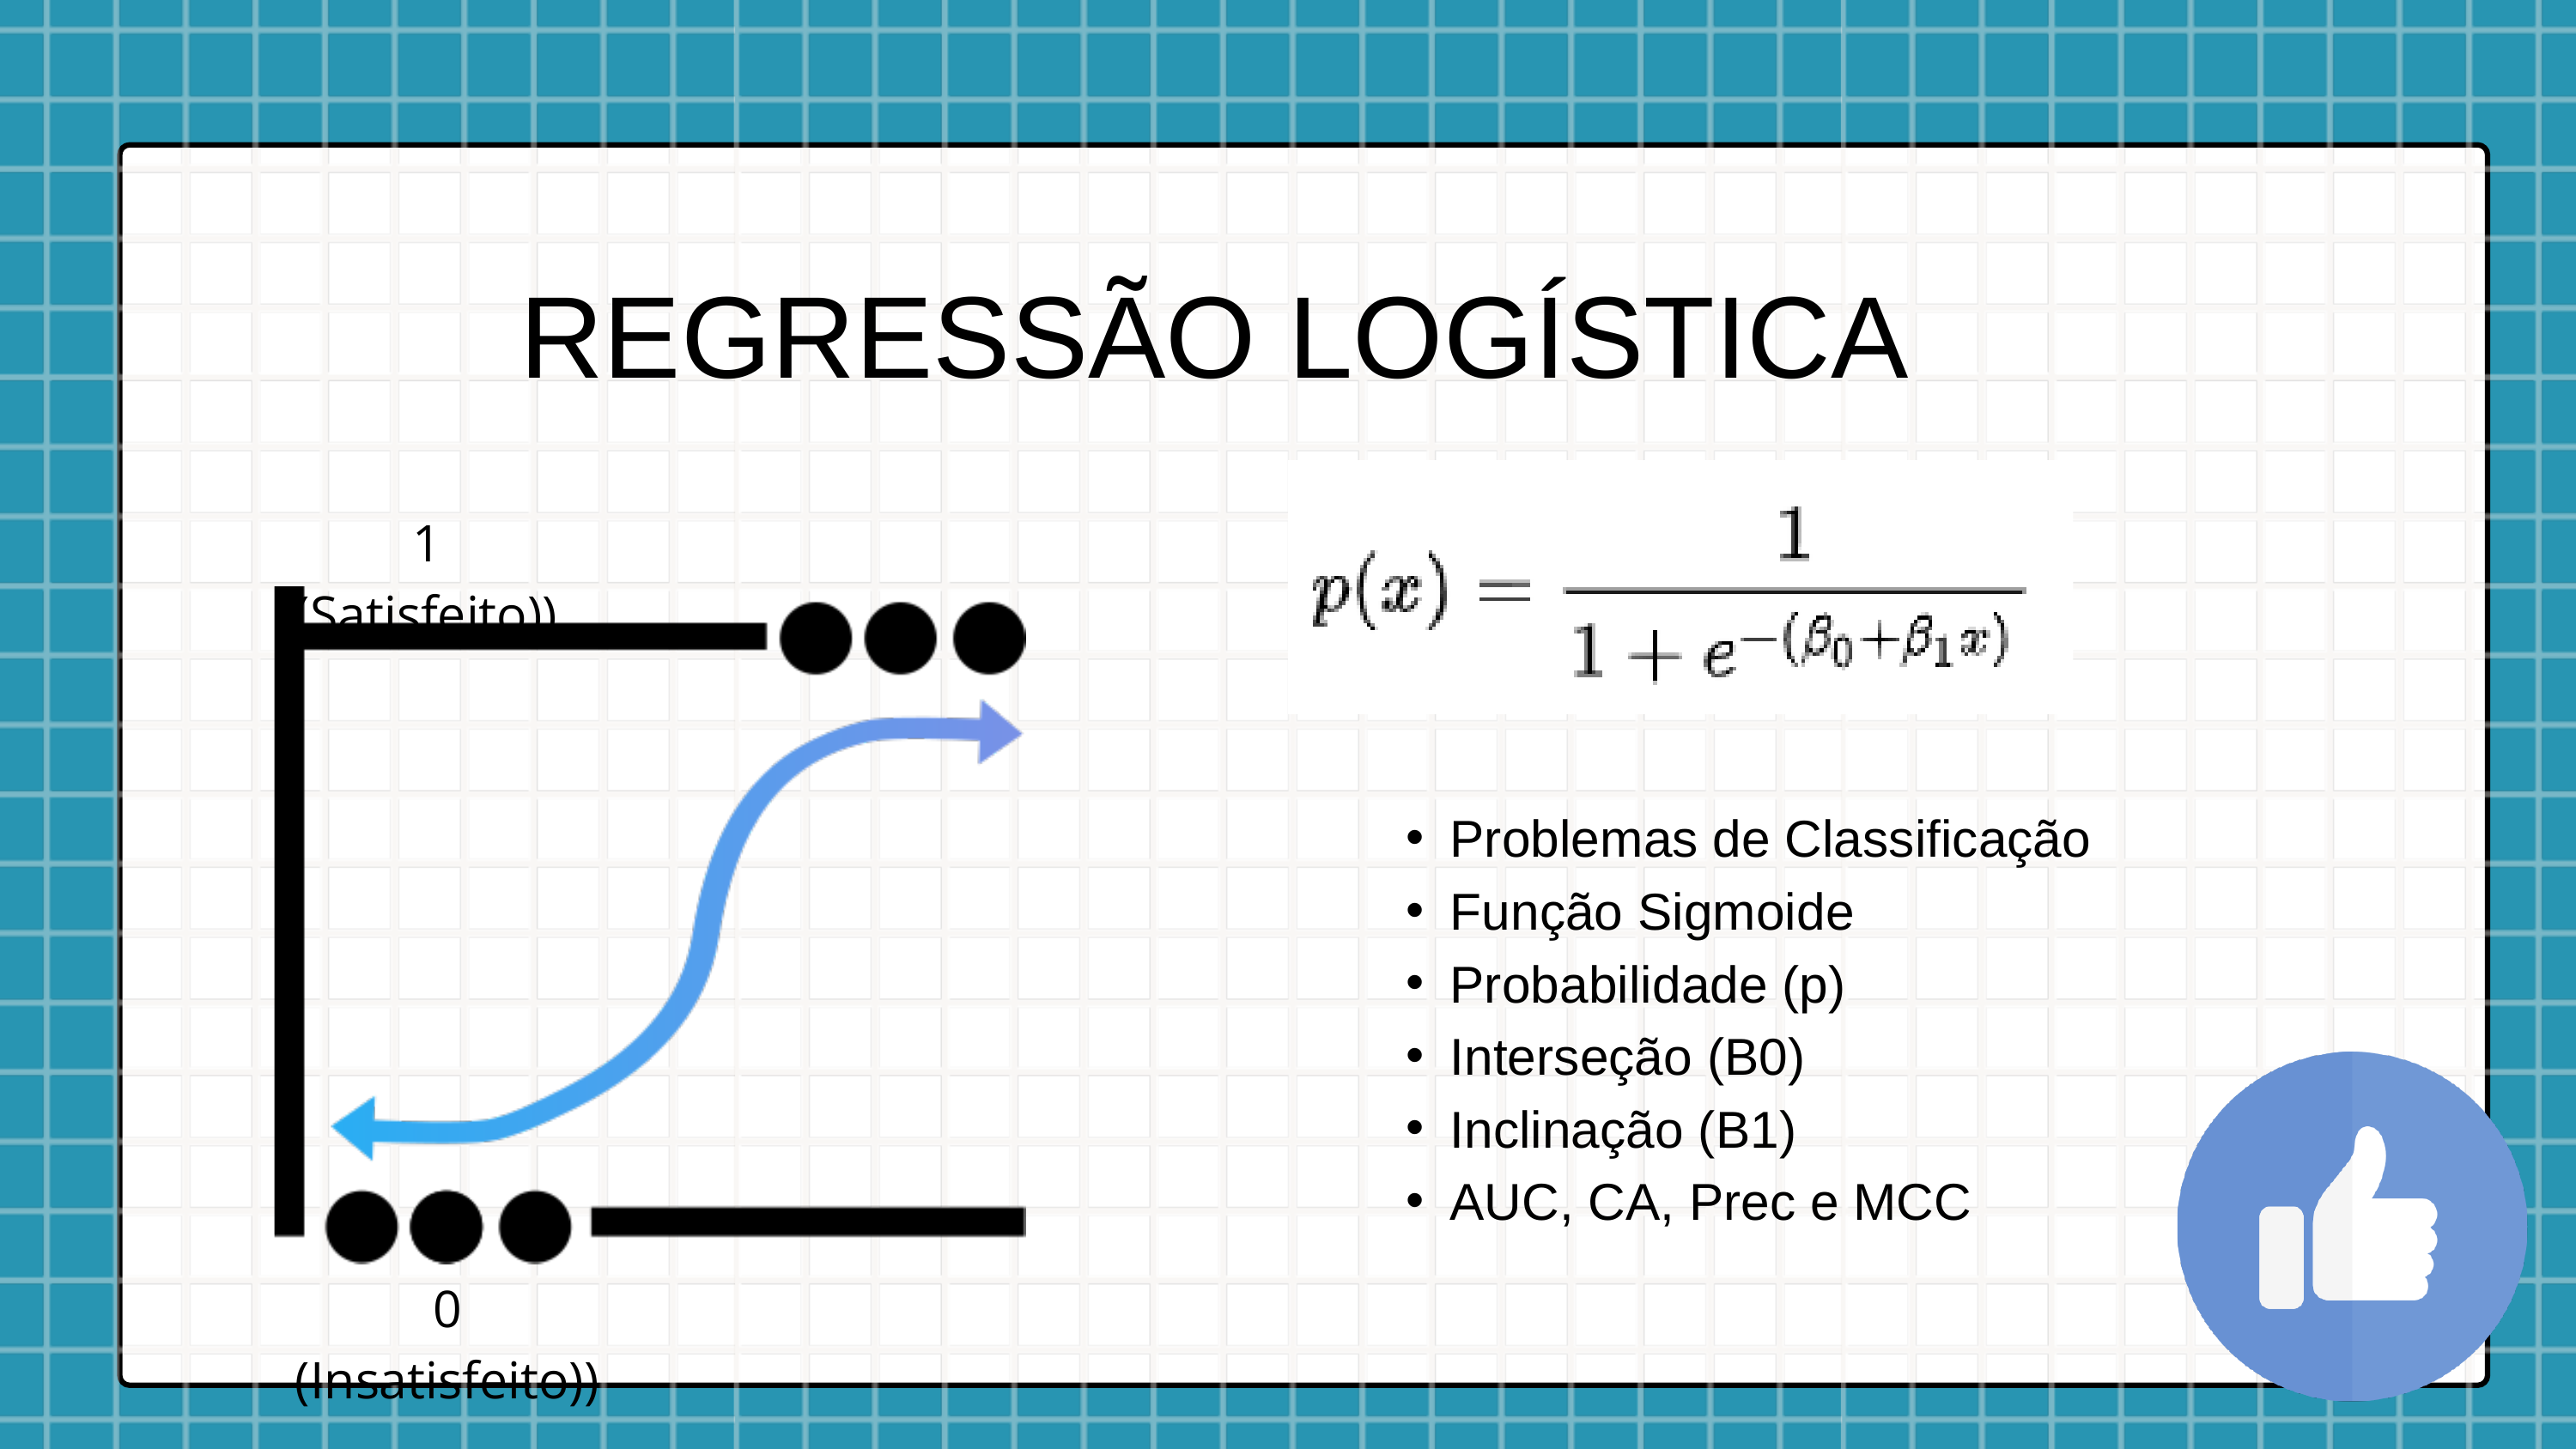

REGRESSÃO LOGÍSTICA

1 (Satisfeito))

Problemas de Classificação
Função Sigmoide
Probabilidade (p)
Interseção (B0)
Inclinação (B1)
AUC, CA, Prec e MCC

0 (Insatisfeito))